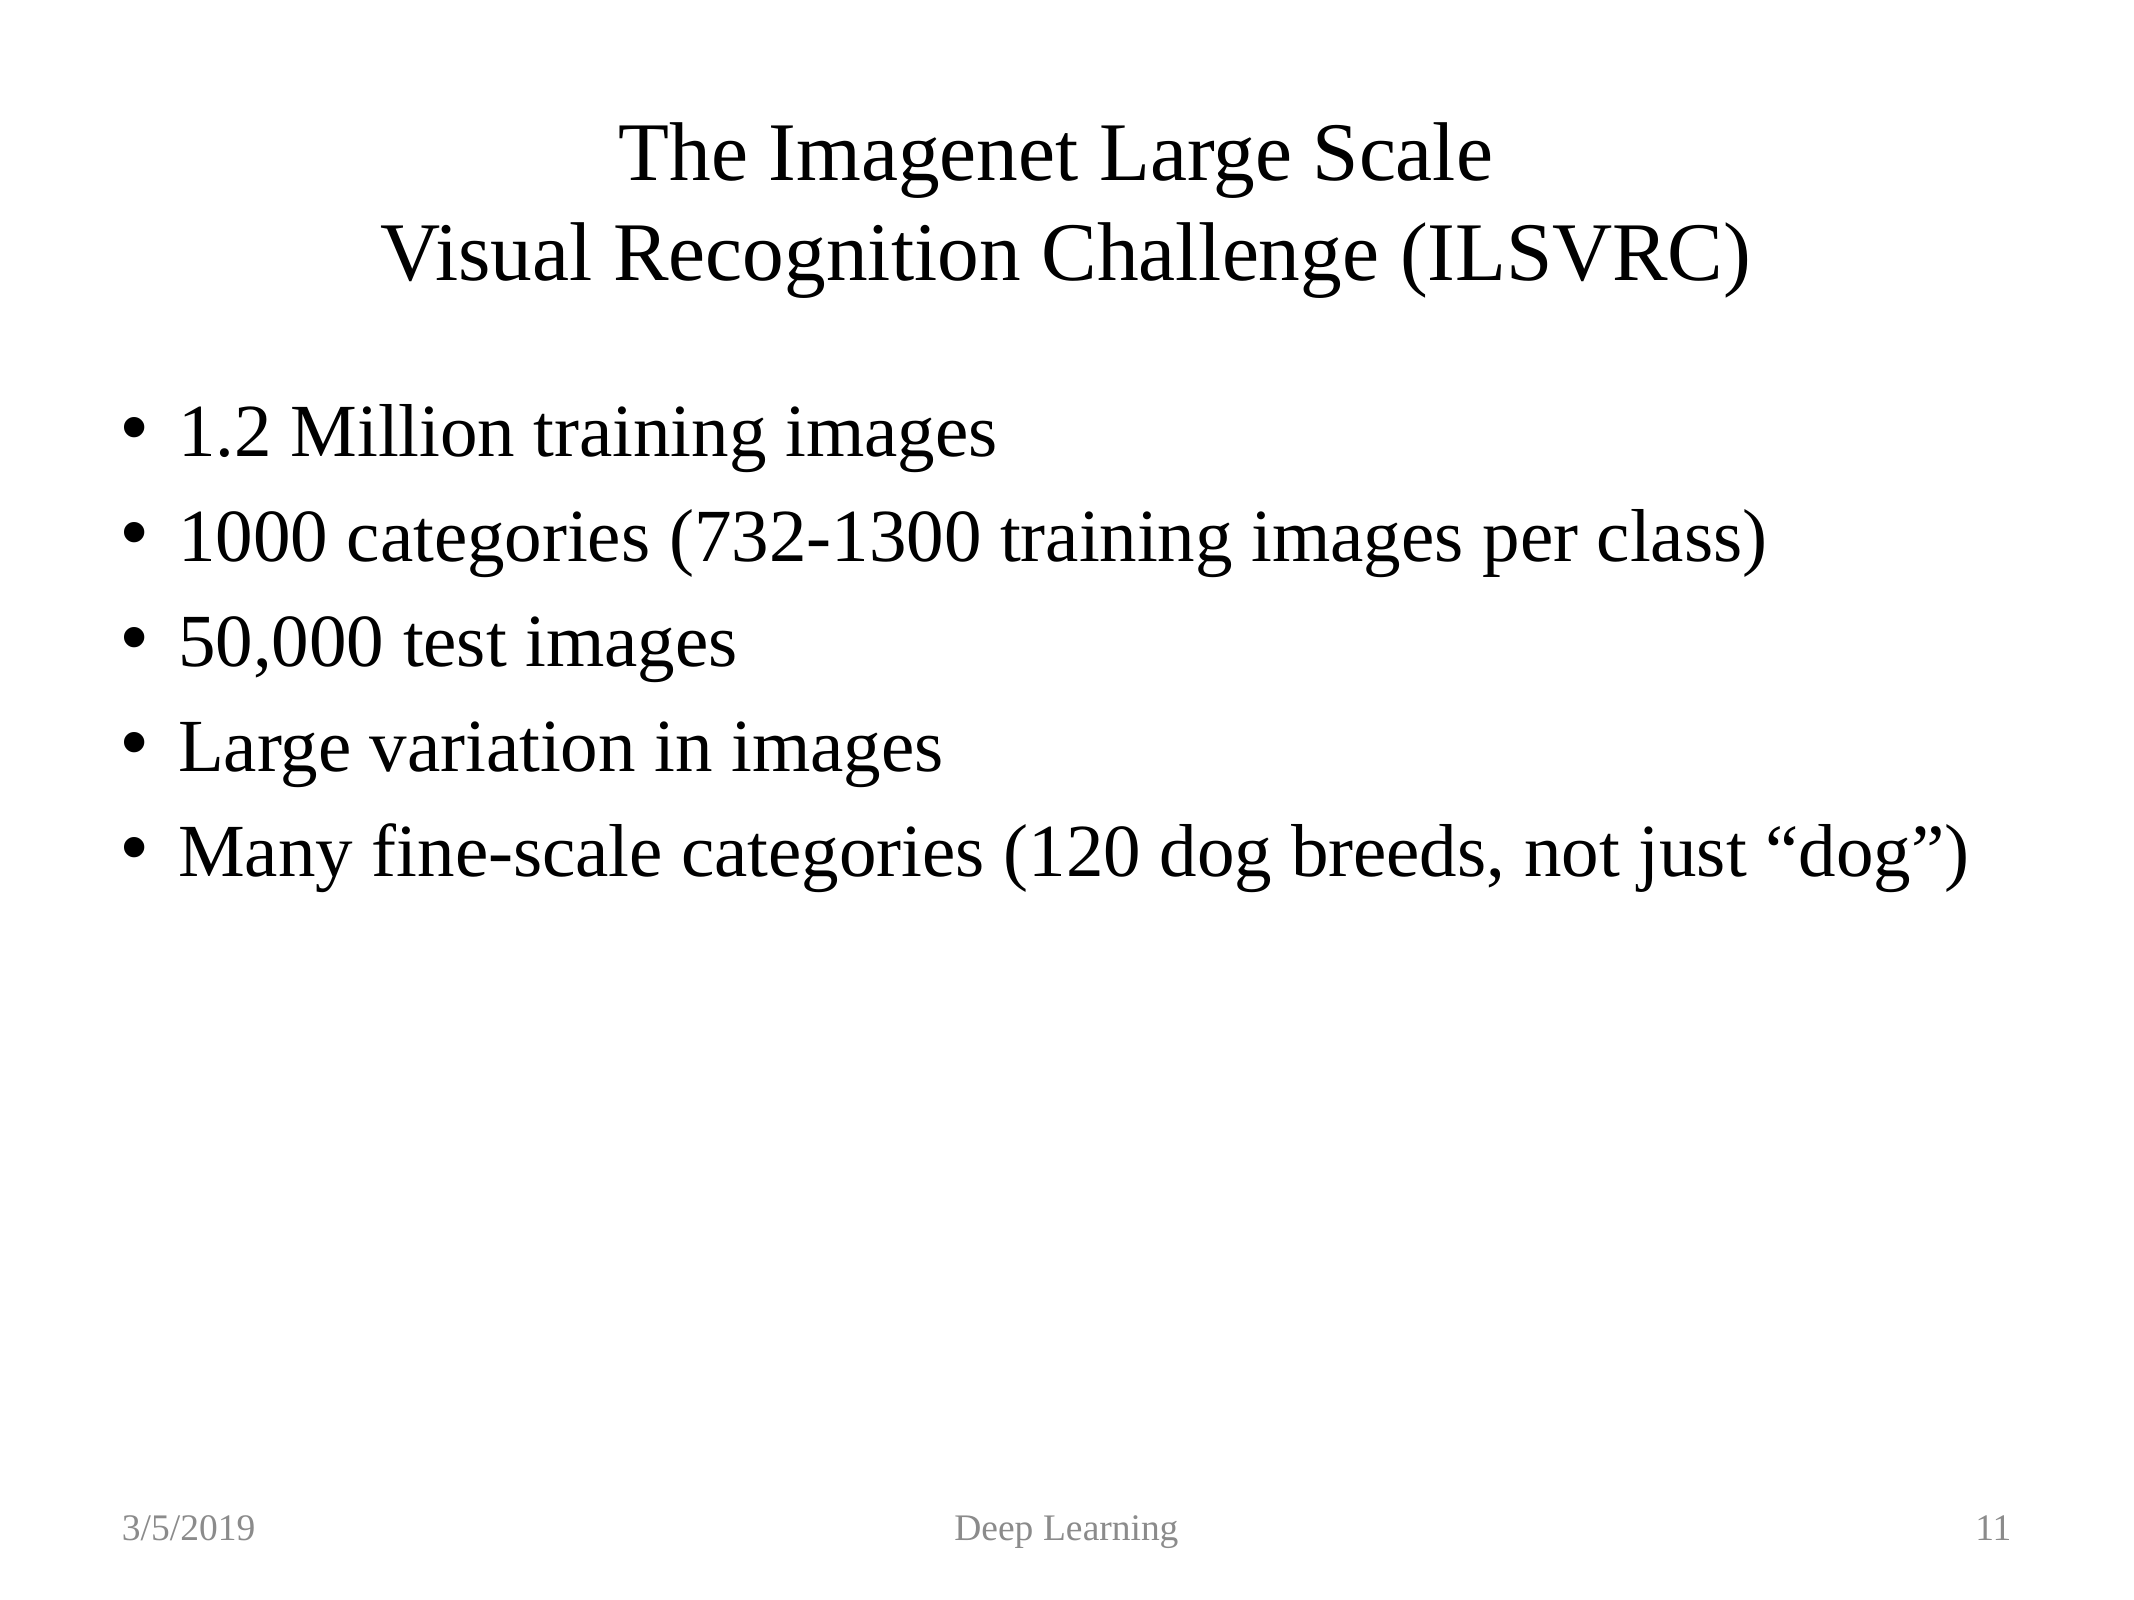

# The Imagenet Large Scale Visual Recognition Challenge (ILSVRC)
1.2 Million training images
1000 categories (732-1300 training images per class)
50,000 test images
Large variation in images
Many fine-scale categories (120 dog breeds, not just “dog”)

3/5/2019
Deep Learning
11